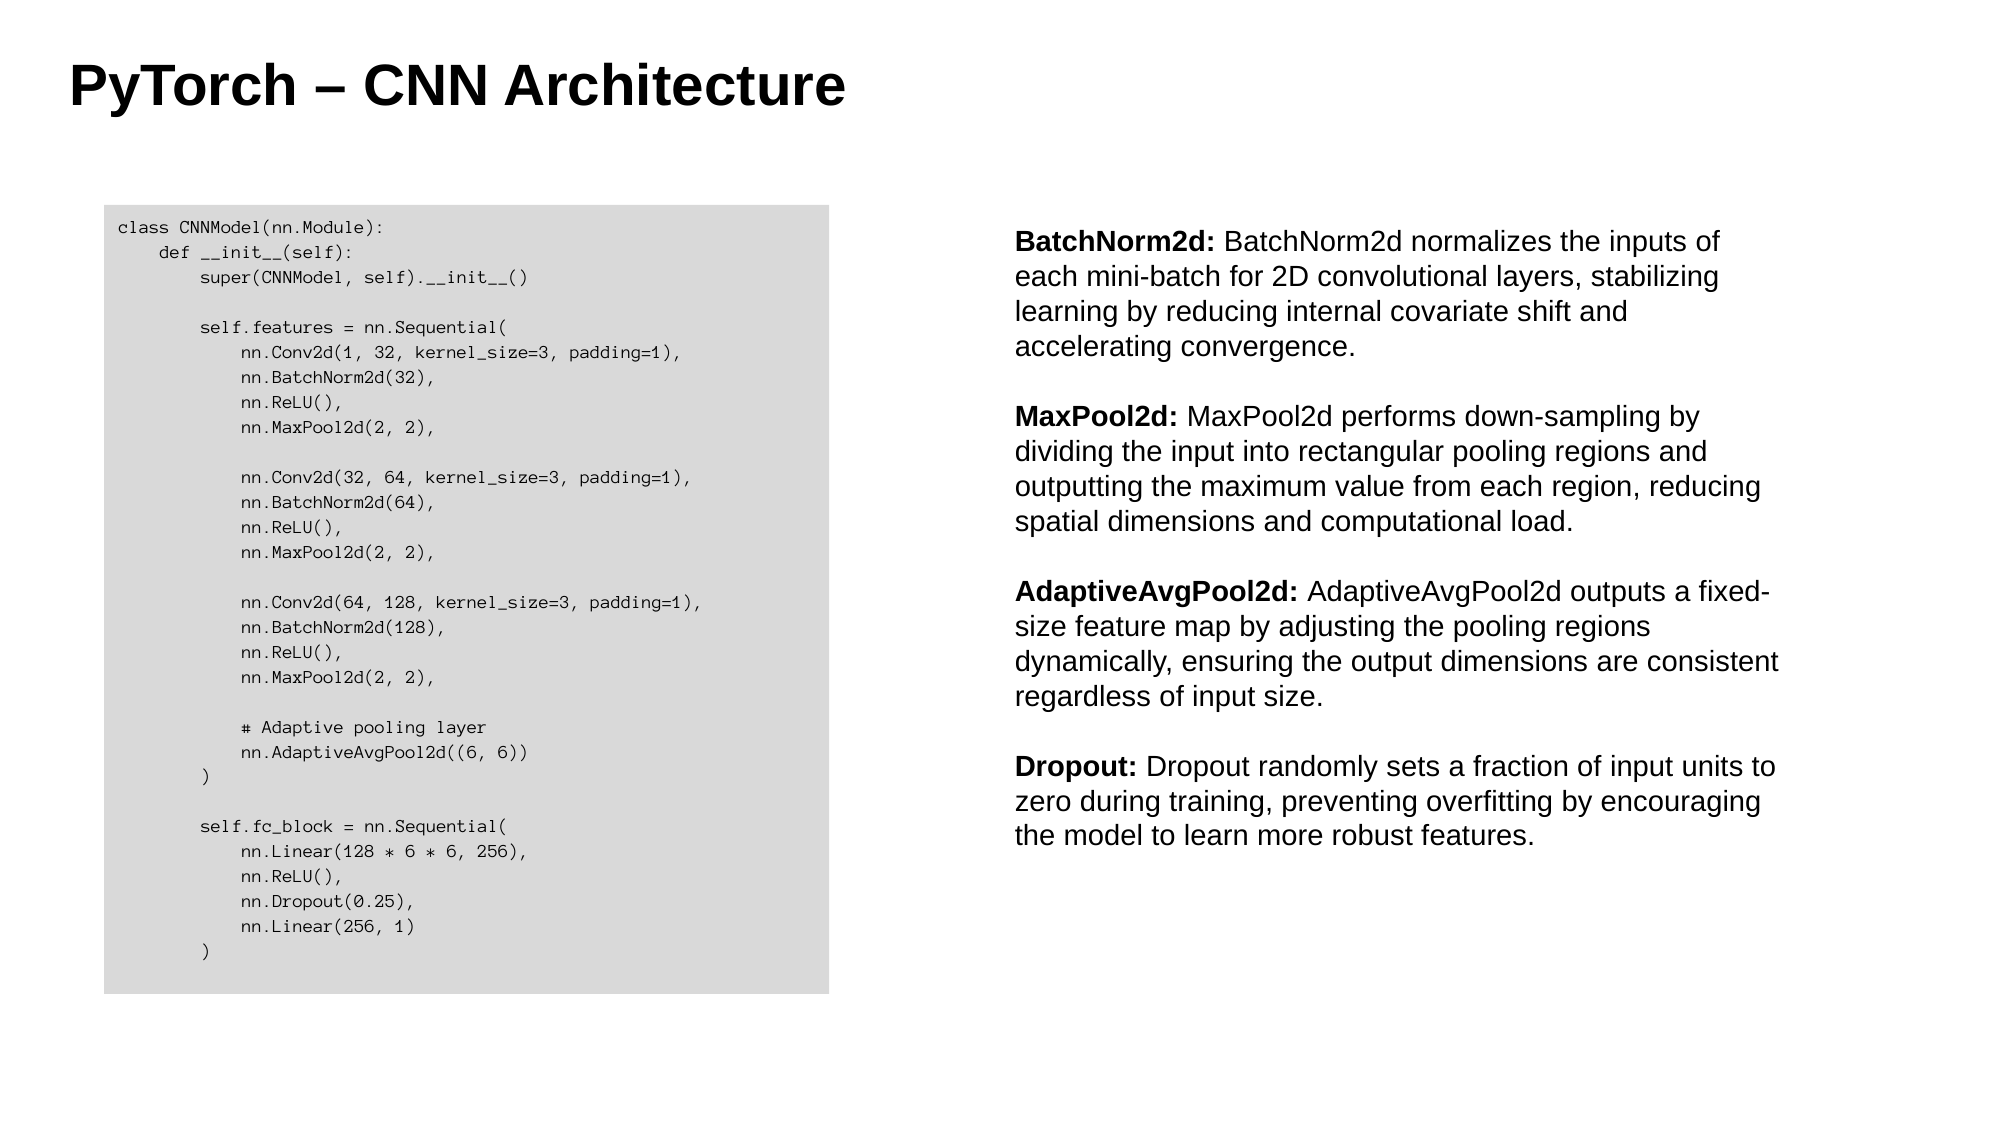

PyTorch – CNN Architecture
class CNNModel(nn.Module):
    def __init__(self):
        super(CNNModel, self).__init__()

        self.features = nn.Sequential(
            nn.Conv2d(1, 32, kernel_size=3, padding=1),
            nn.BatchNorm2d(32),
            nn.ReLU(),
            nn.MaxPool2d(2, 2),

            nn.Conv2d(32, 64, kernel_size=3, padding=1),
            nn.BatchNorm2d(64),
            nn.ReLU(),
            nn.MaxPool2d(2, 2),

            nn.Conv2d(64, 128, kernel_size=3, padding=1),
            nn.BatchNorm2d(128),
            nn.ReLU(),
            nn.MaxPool2d(2, 2),

            # Adaptive pooling layer
            nn.AdaptiveAvgPool2d((6, 6))
        )

        self.fc_block = nn.Sequential(
            nn.Linear(128 * 6 * 6, 256),
            nn.ReLU(),
            nn.Dropout(0.25),
            nn.Linear(256, 1)
        )

BatchNorm2d: BatchNorm2d normalizes the inputs of each mini-batch for 2D convolutional layers, stabilizing learning by reducing internal covariate shift and accelerating convergence.

MaxPool2d: MaxPool2d performs down-sampling by dividing the input into rectangular pooling regions and outputting the maximum value from each region, reducing spatial dimensions and computational load.

AdaptiveAvgPool2d: AdaptiveAvgPool2d outputs a fixed-size feature map by adjusting the pooling regions dynamically, ensuring the output dimensions are consistent regardless of input size.

Dropout: Dropout randomly sets a fraction of input units to zero during training, preventing overfitting by encouraging the model to learn more robust features.